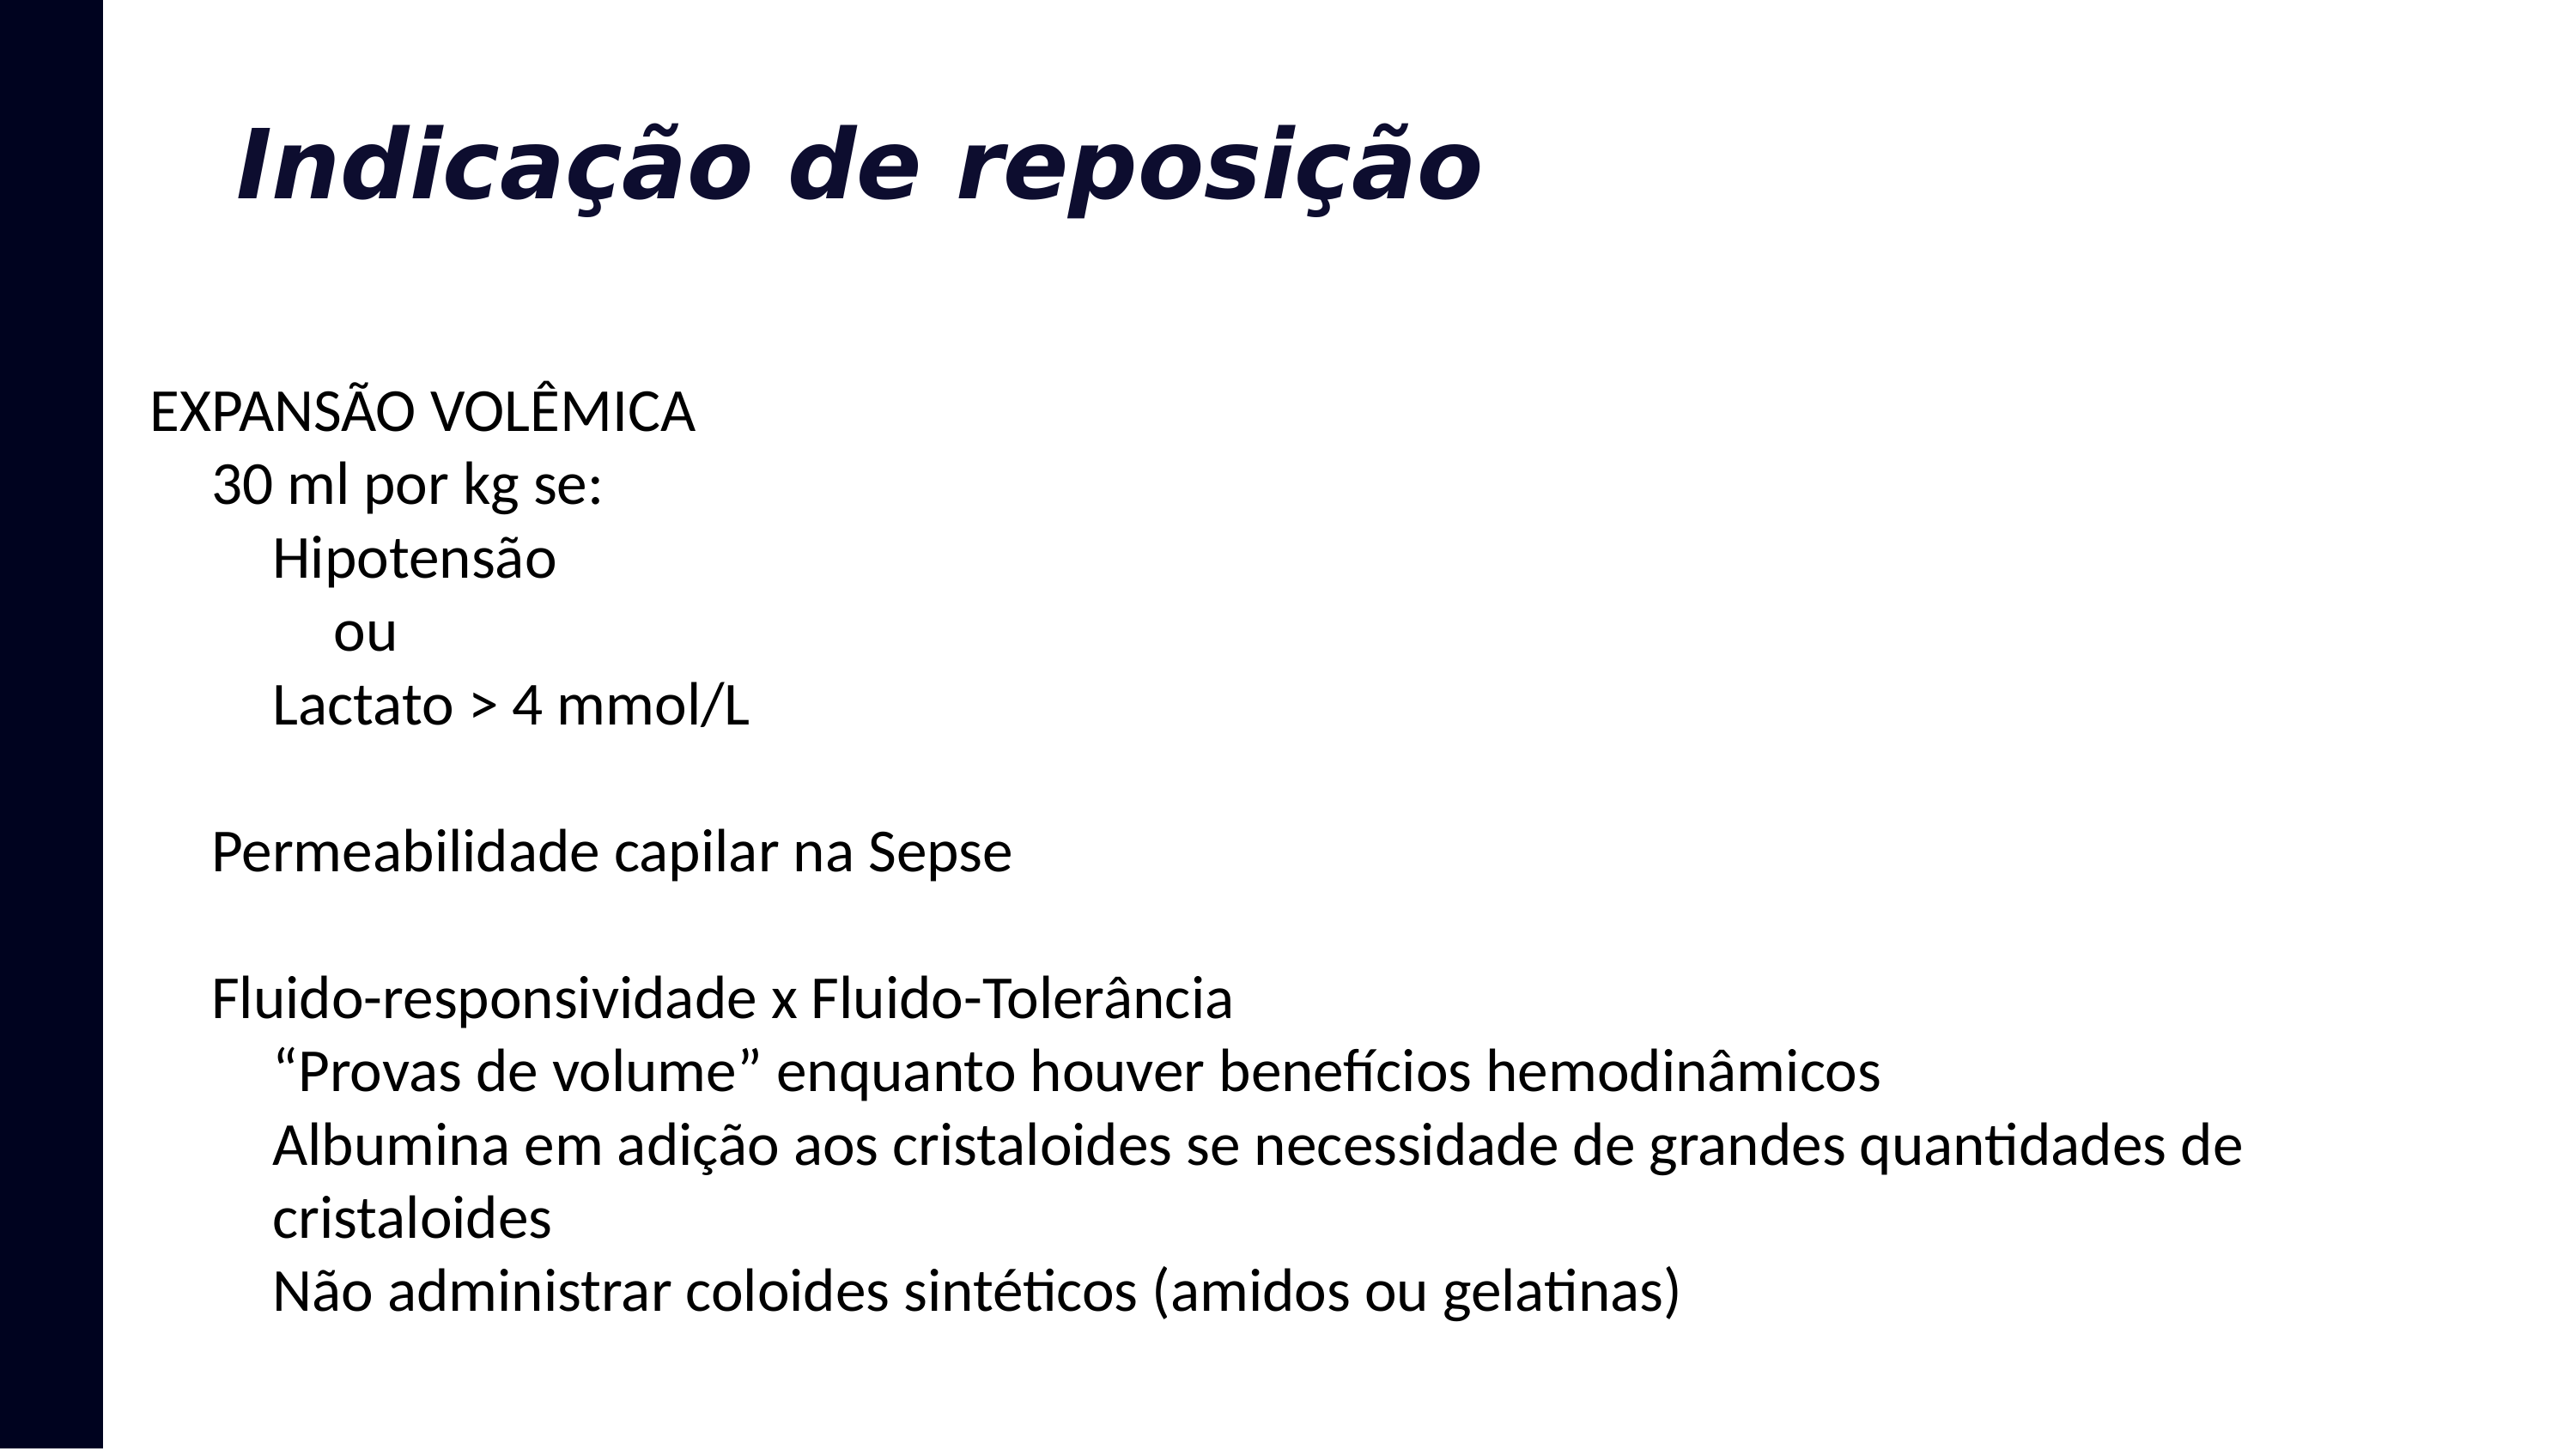

# Indicação de reposição
EXPANSÃO VOLÊMICA
30 ml por kg se:
Hipotensão
	ou
Lactato > 4 mmol/L

Permeabilidade capilar na Sepse

Fluido-responsividade x Fluido-Tolerância
“Provas de volume” enquanto houver benefícios hemodinâmicos
Albumina em adição aos cristaloides se necessidade de grandes quantidades de cristaloides
Não administrar coloides sintéticos (amidos ou gelatinas)